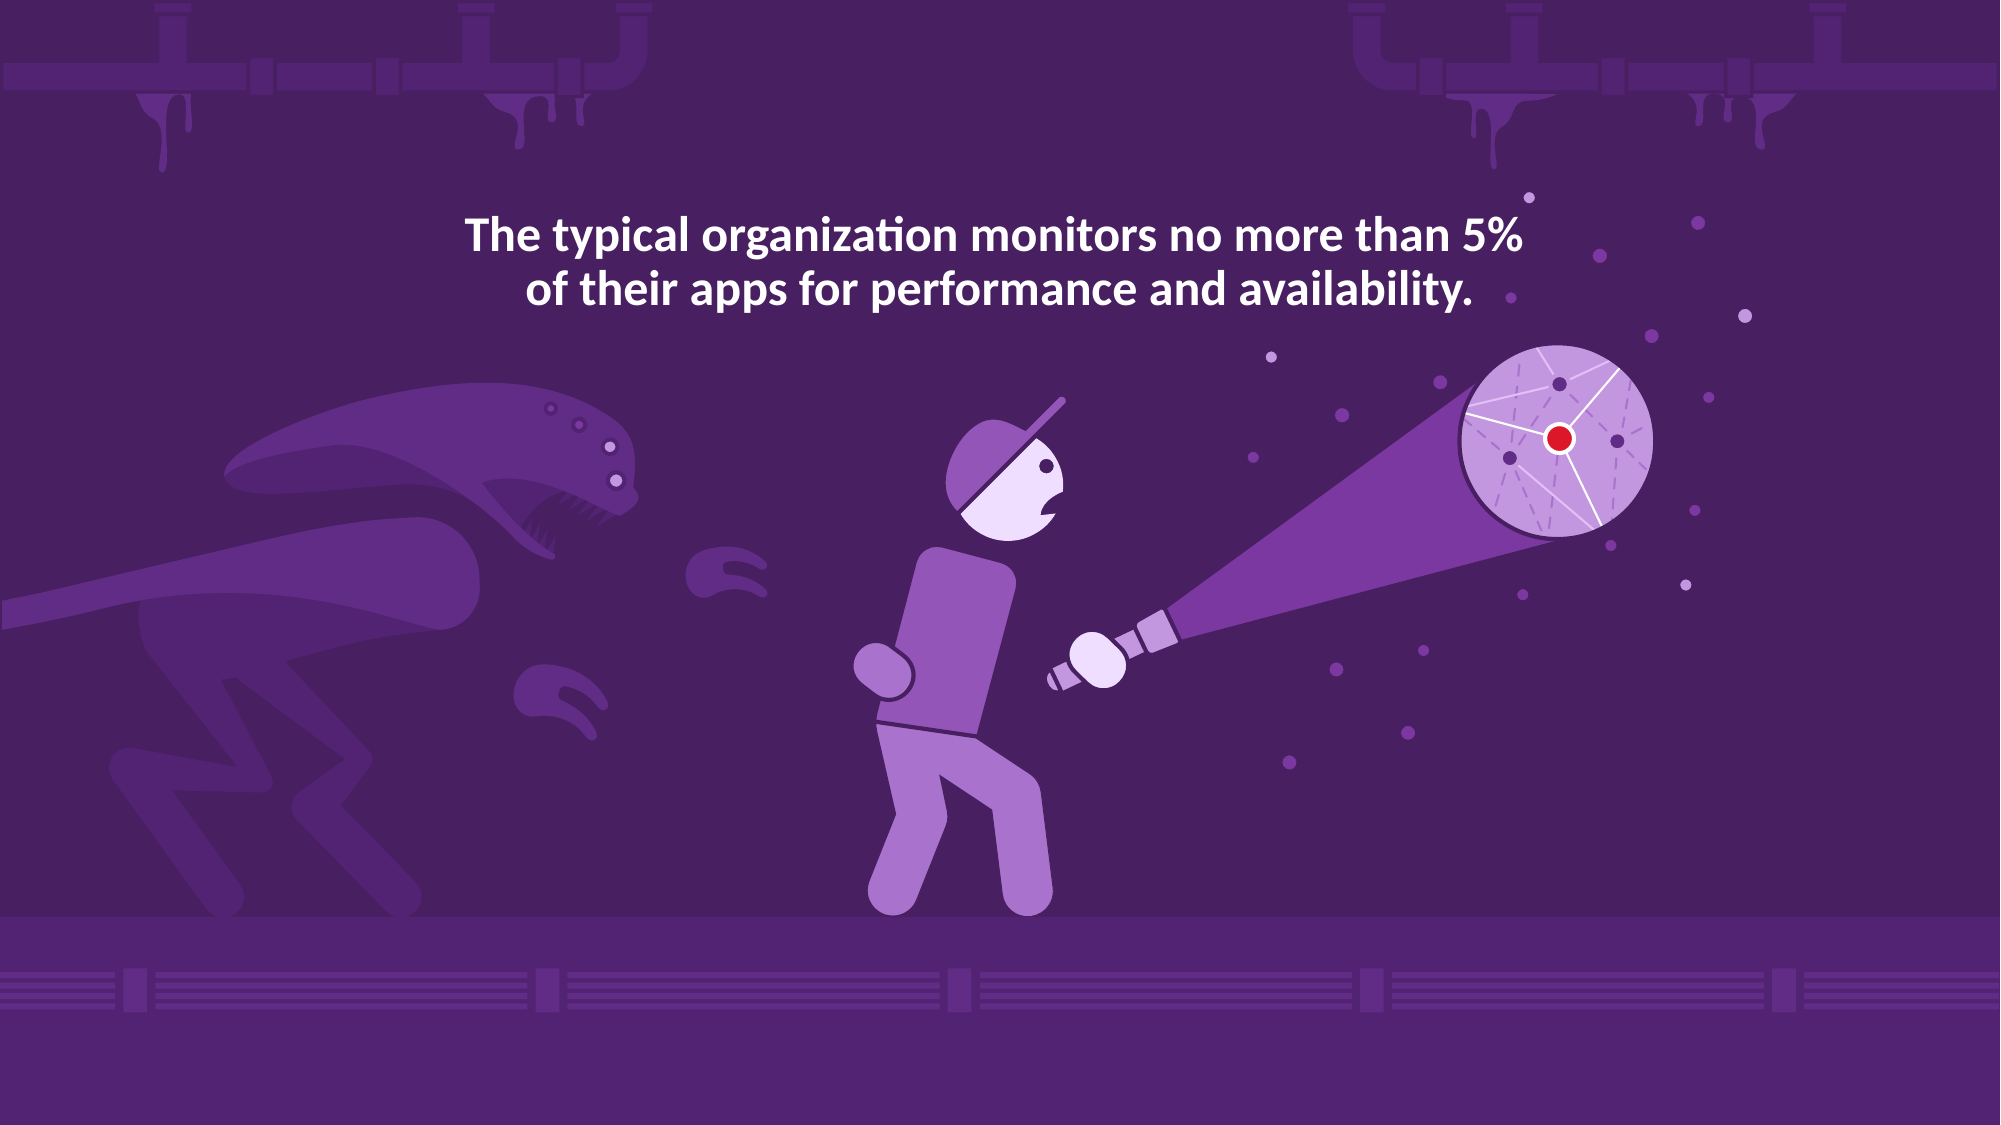

Agenda
# Number of technologies grows exponentially
The typical organization monitors no more than 5%
of their apps for performance and availability.
Databases

Overview
Set up environment
OneAgent Plugin
ActiveGate Plugin
API
Roadmap and best practices